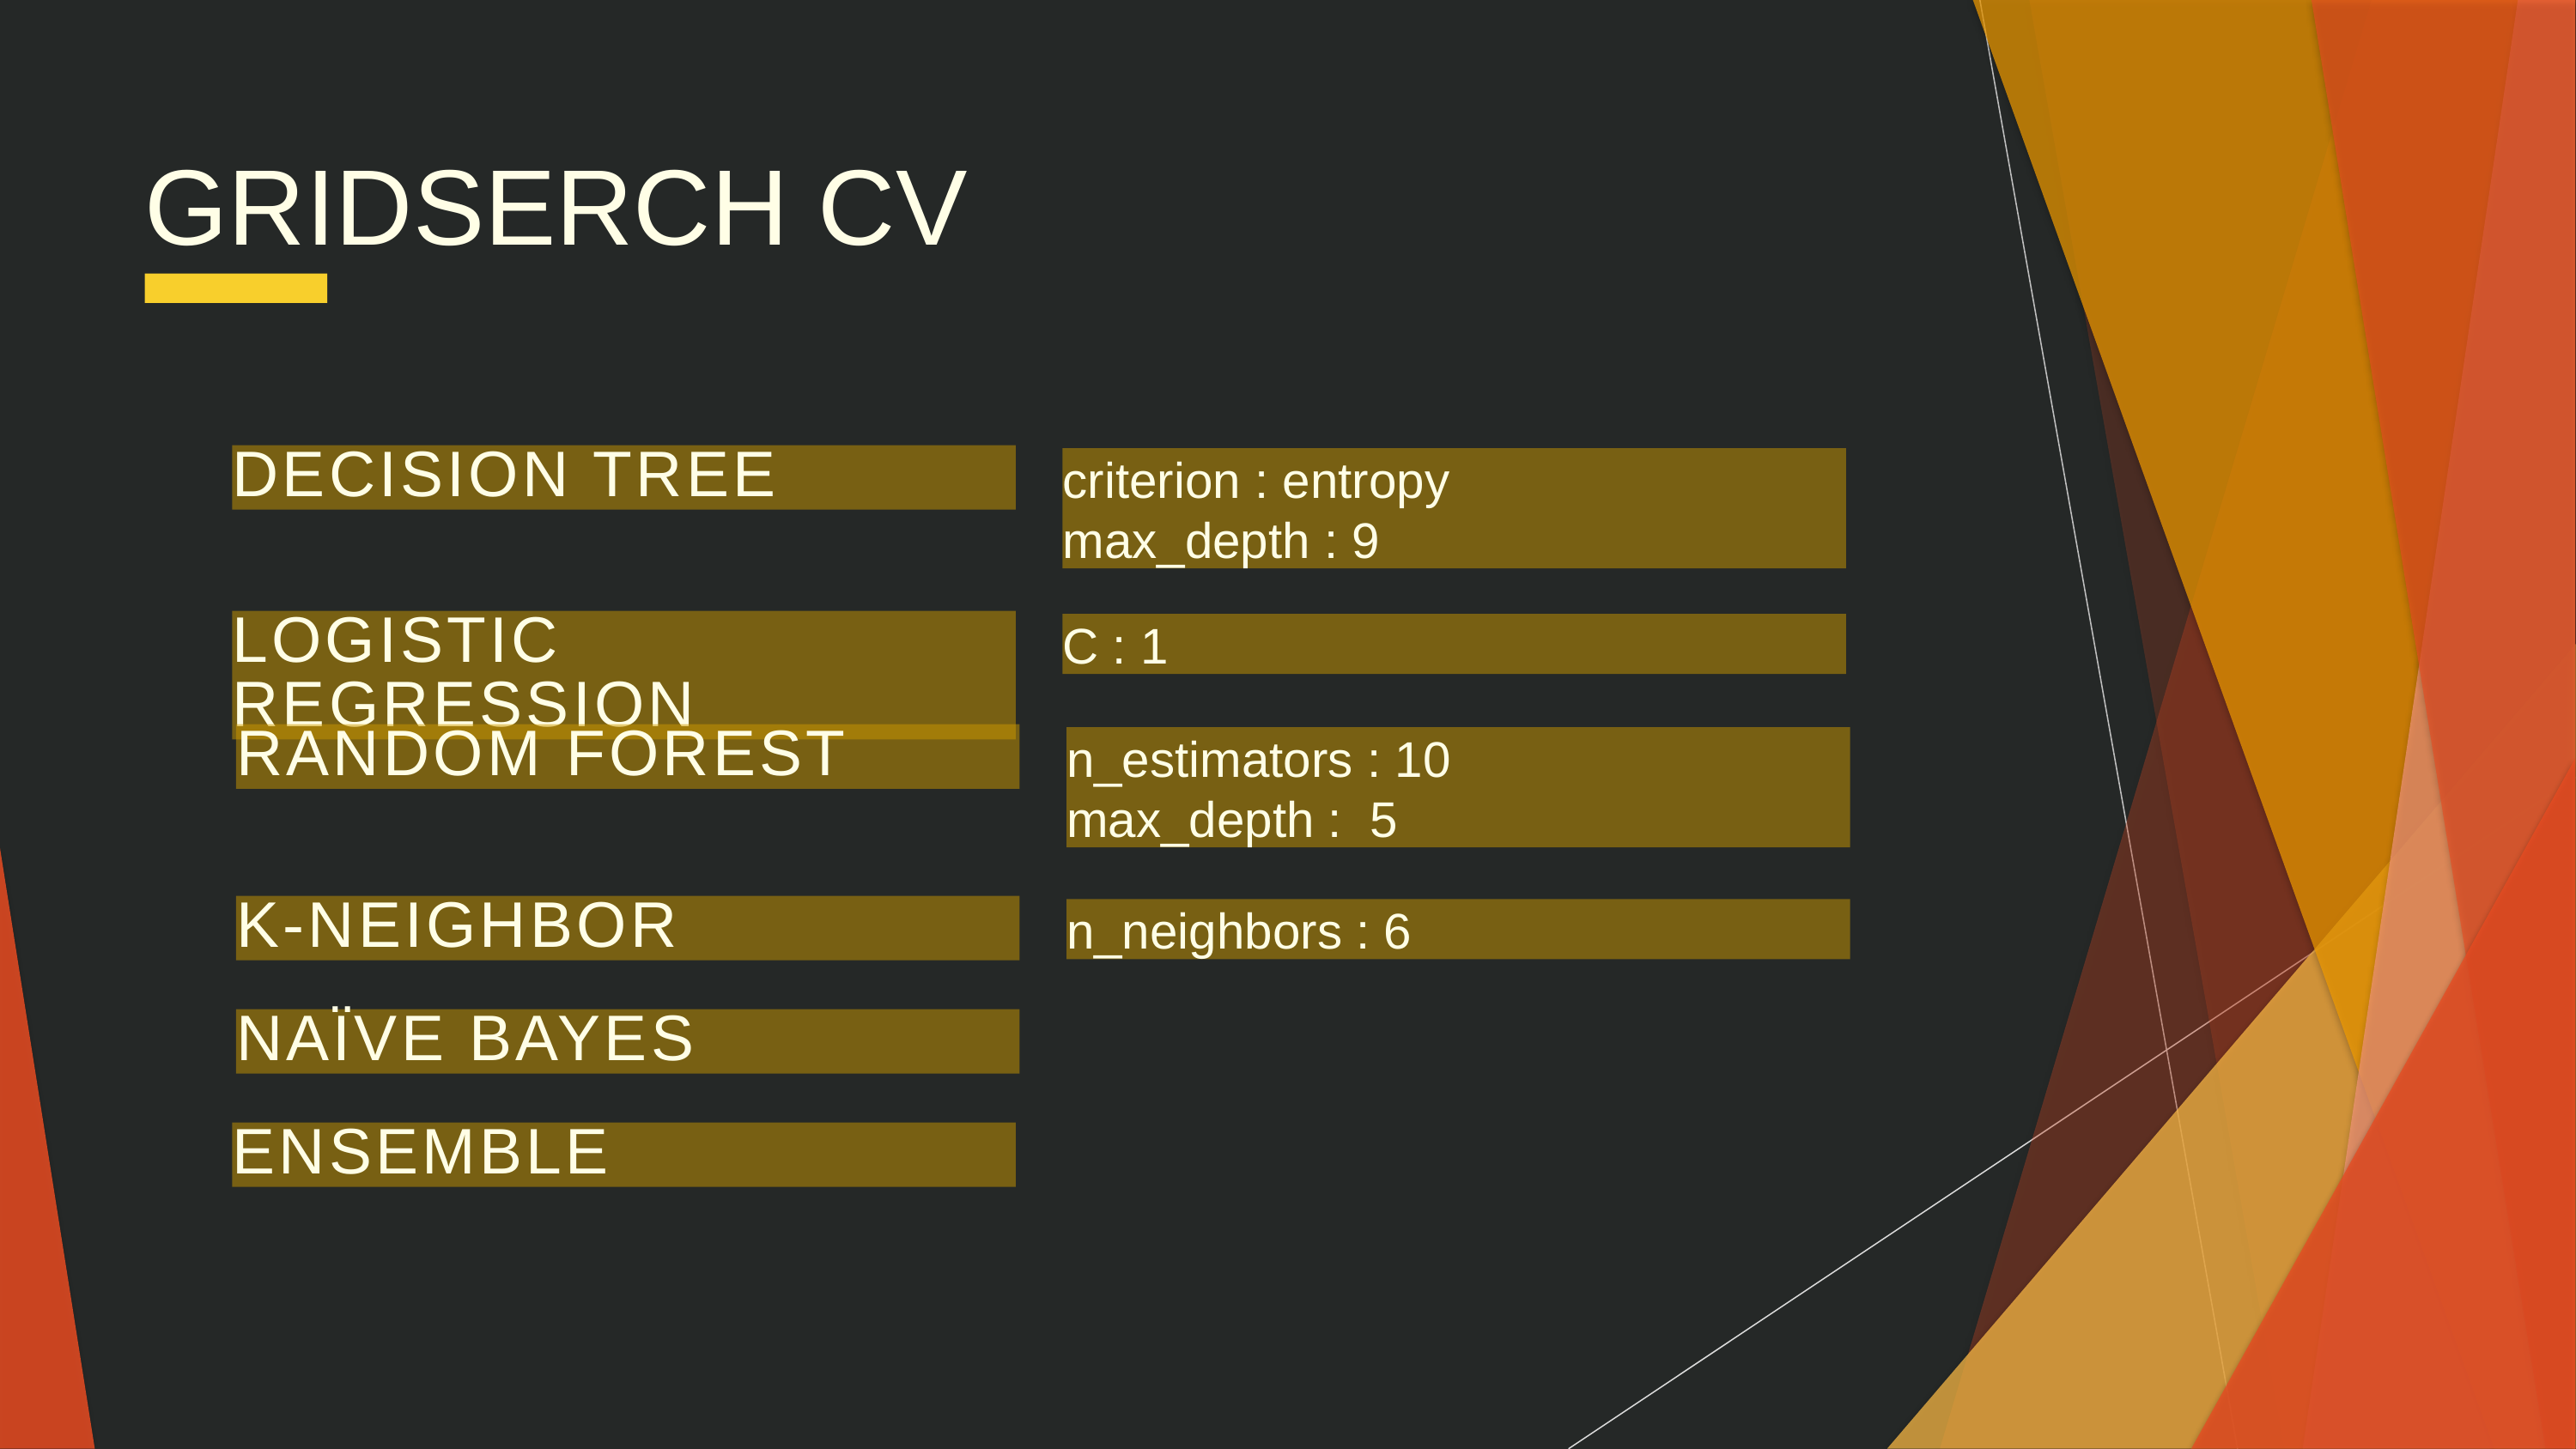

GRIDSERCH CV

DECISION TREE
criterion : entropy
max_depth : 9
LOGISTIC REGRESSION
C : 1
RANDOM FOREST
n_estimators : 10
max_depth :  5
K-NEIGHBOR
n_neighbors : 6
NAÏVE BAYES
ENSEMBLE